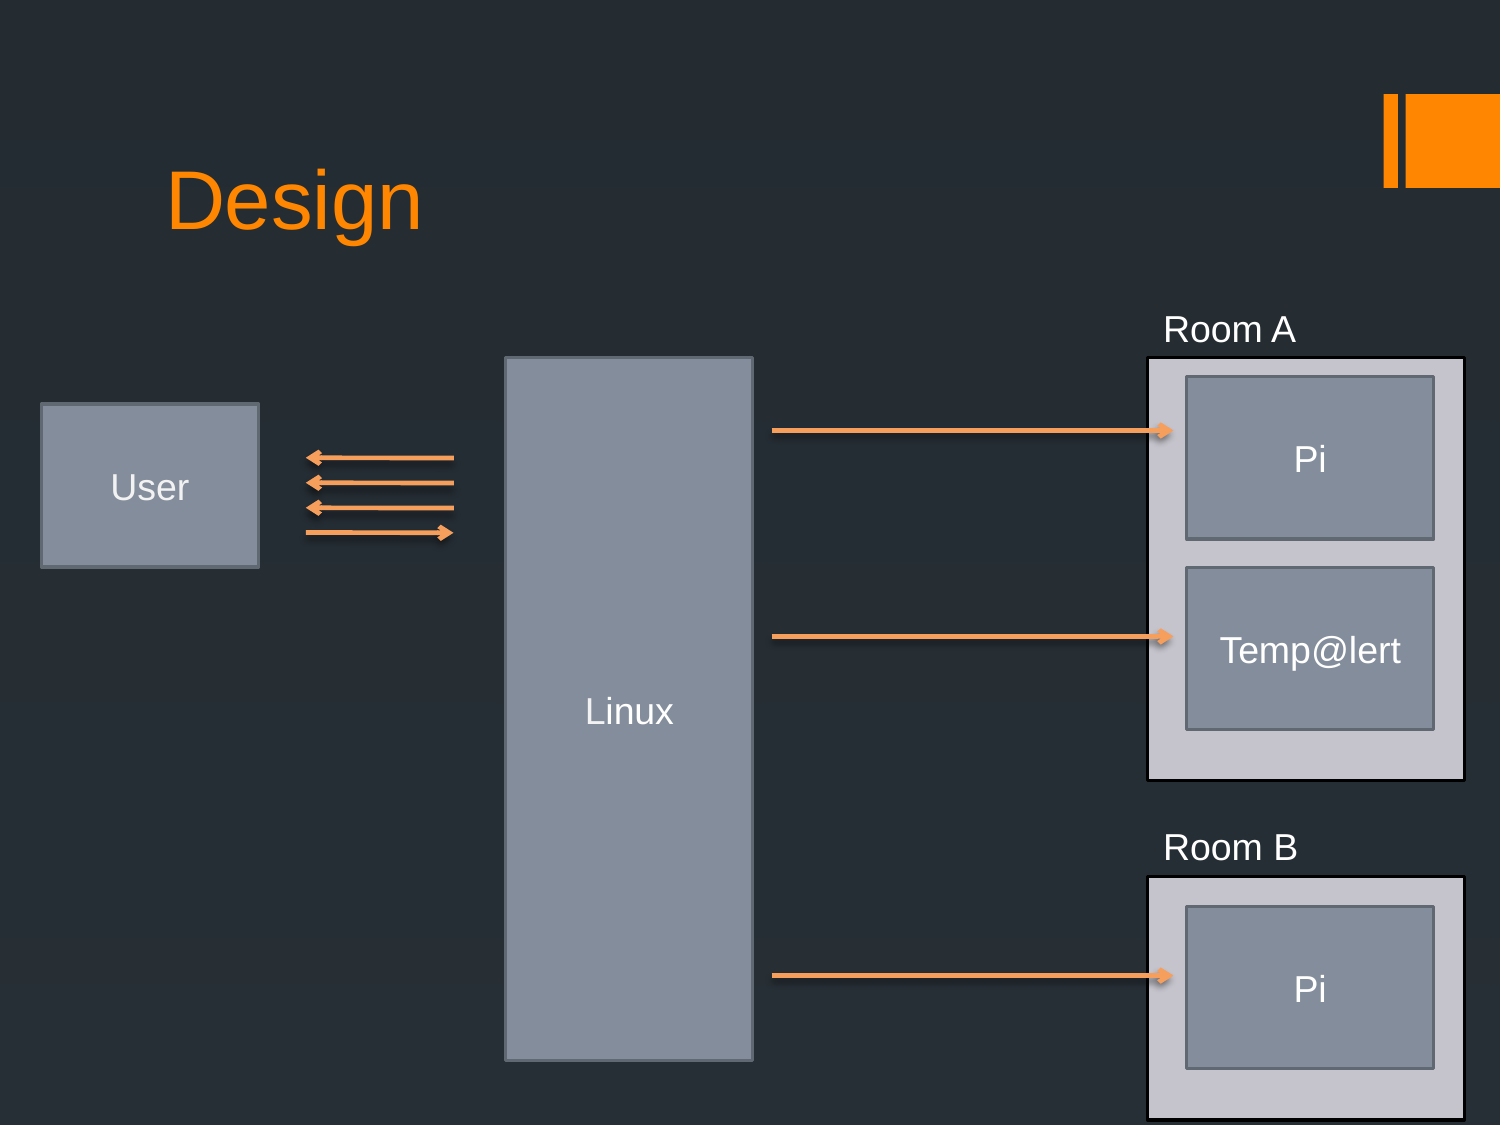

# Design
Room A

Linux
Pi
User
Temp@lert
Room B

Pi